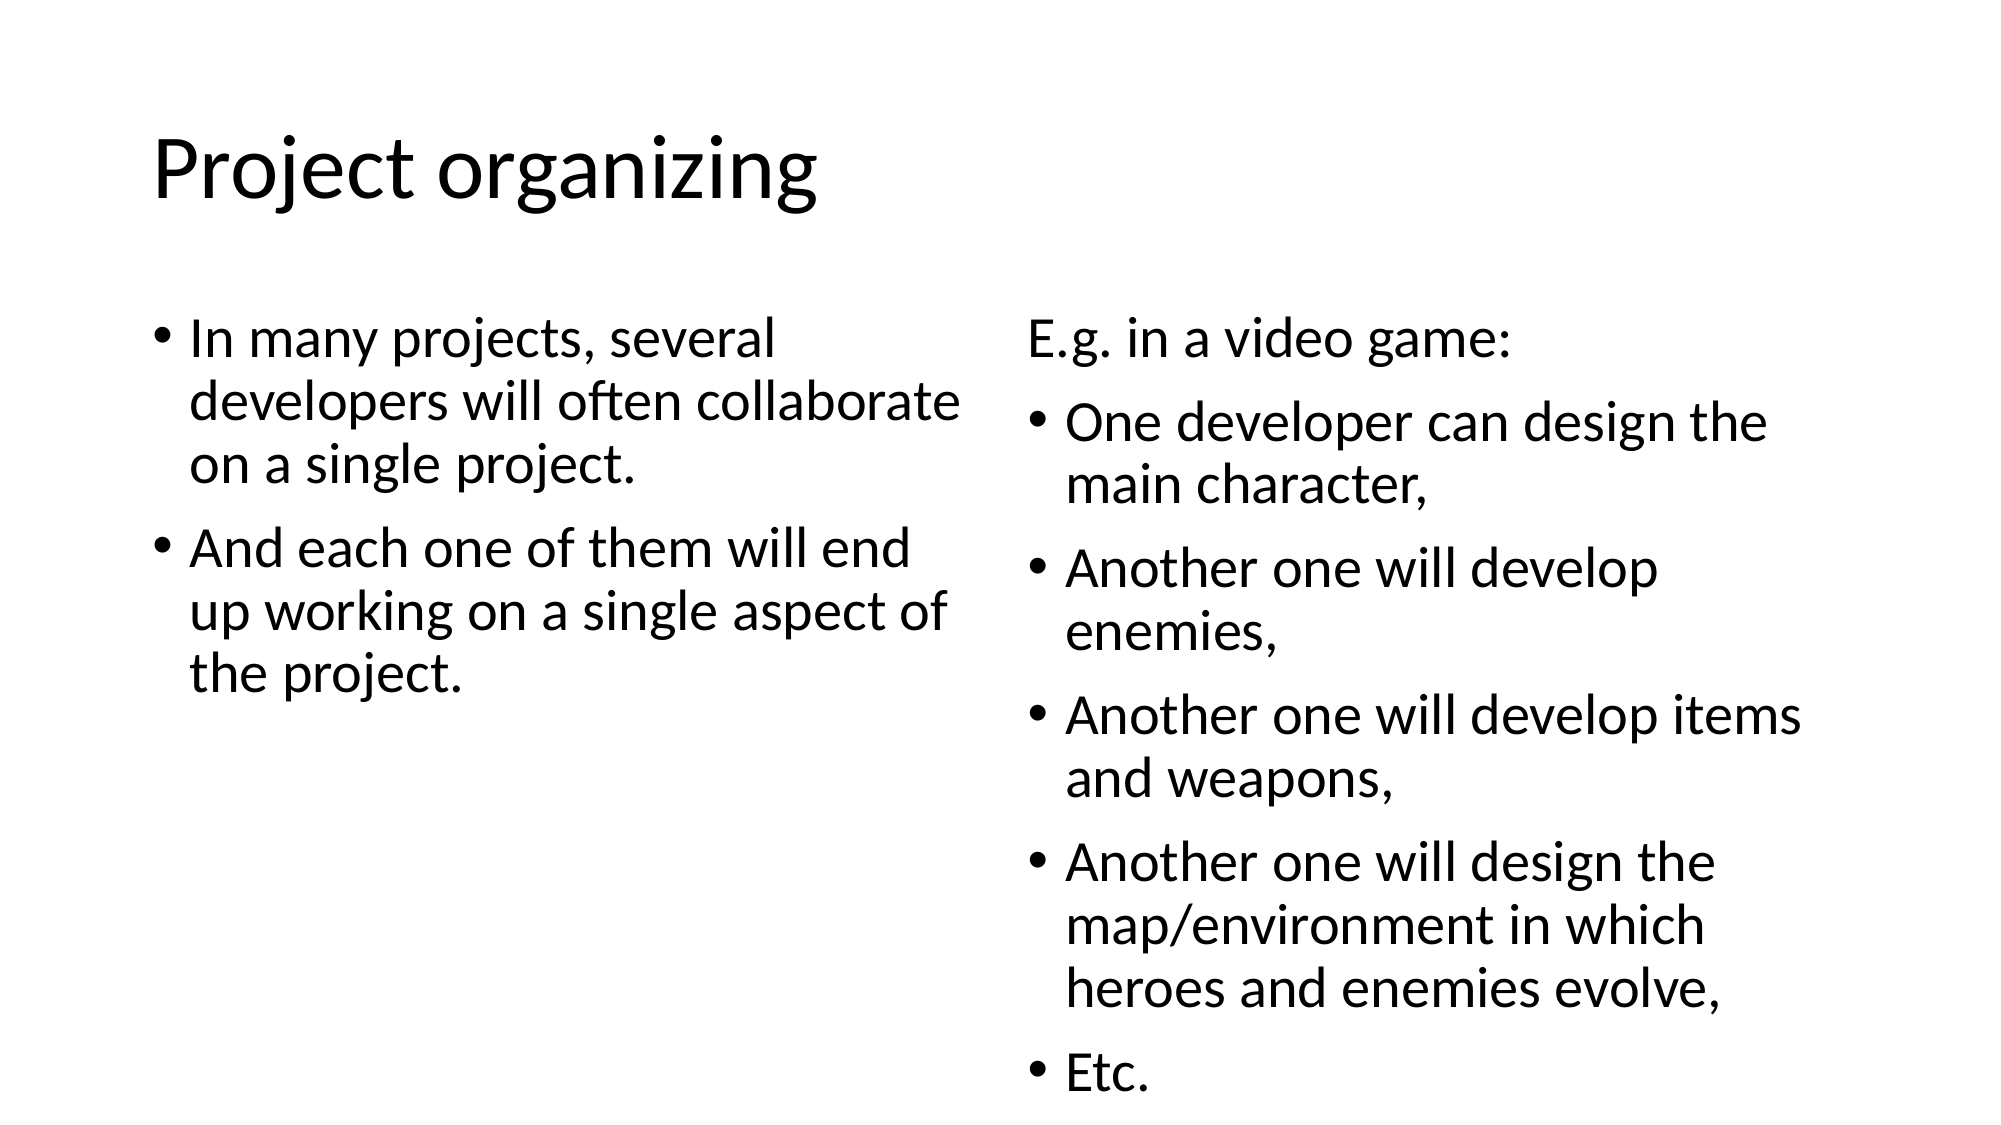

# Project organizing
E.g. in a video game:
One developer can design the main character,
Another one will develop enemies,
Another one will develop items and weapons,
Another one will design the map/environment in which heroes and enemies evolve,
Etc.
In many projects, several developers will often collaborate on a single project.
And each one of them will end up working on a single aspect of the project.